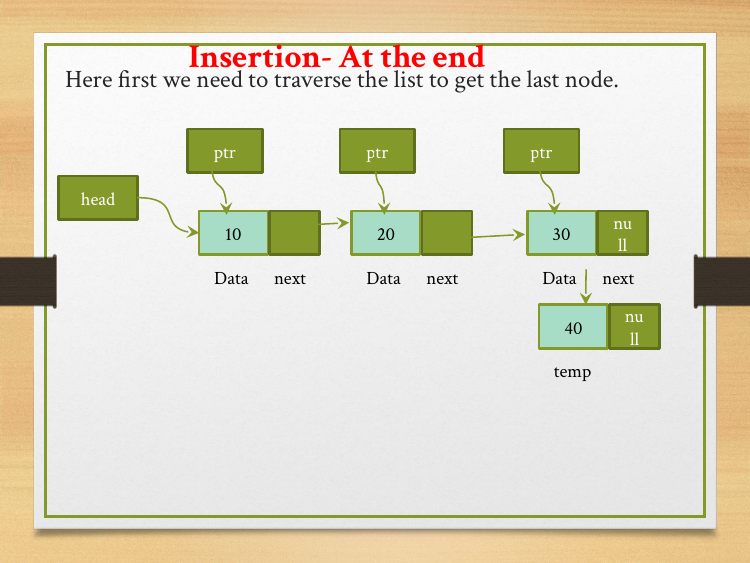

Insertion- At the end
Here first we need to traverse the list to get the last node.

ptr
ptr
ptr
head
10

20

30
null
Data      next
Data      next
Data      next
40
null
temp